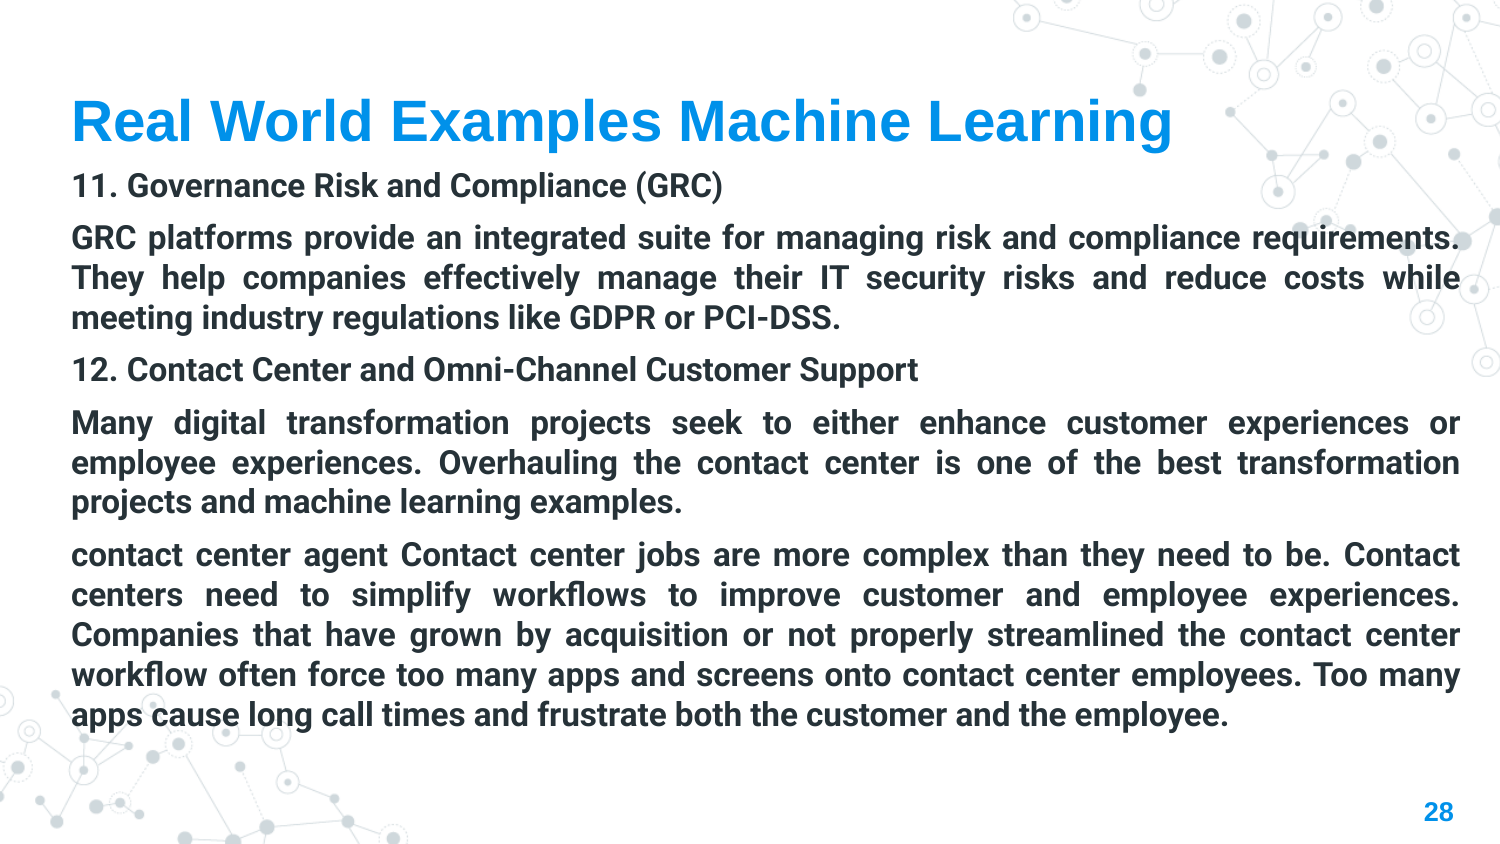

# Real World Examples Machine Learning
11. Governance Risk and Compliance (GRC)
GRC platforms provide an integrated suite for managing risk and compliance requirements. They help companies effectively manage their IT security risks and reduce costs while meeting industry regulations like GDPR or PCI-DSS.
12. Contact Center and Omni-Channel Customer Support
Many digital transformation projects seek to either enhance customer experiences or employee experiences. Overhauling the contact center is one of the best transformation projects and machine learning examples.
contact center agent Contact center jobs are more complex than they need to be. Contact centers need to simplify workflows to improve customer and employee experiences. Companies that have grown by acquisition or not properly streamlined the contact center workflow often force too many apps and screens onto contact center employees. Too many apps cause long call times and frustrate both the customer and the employee.

28